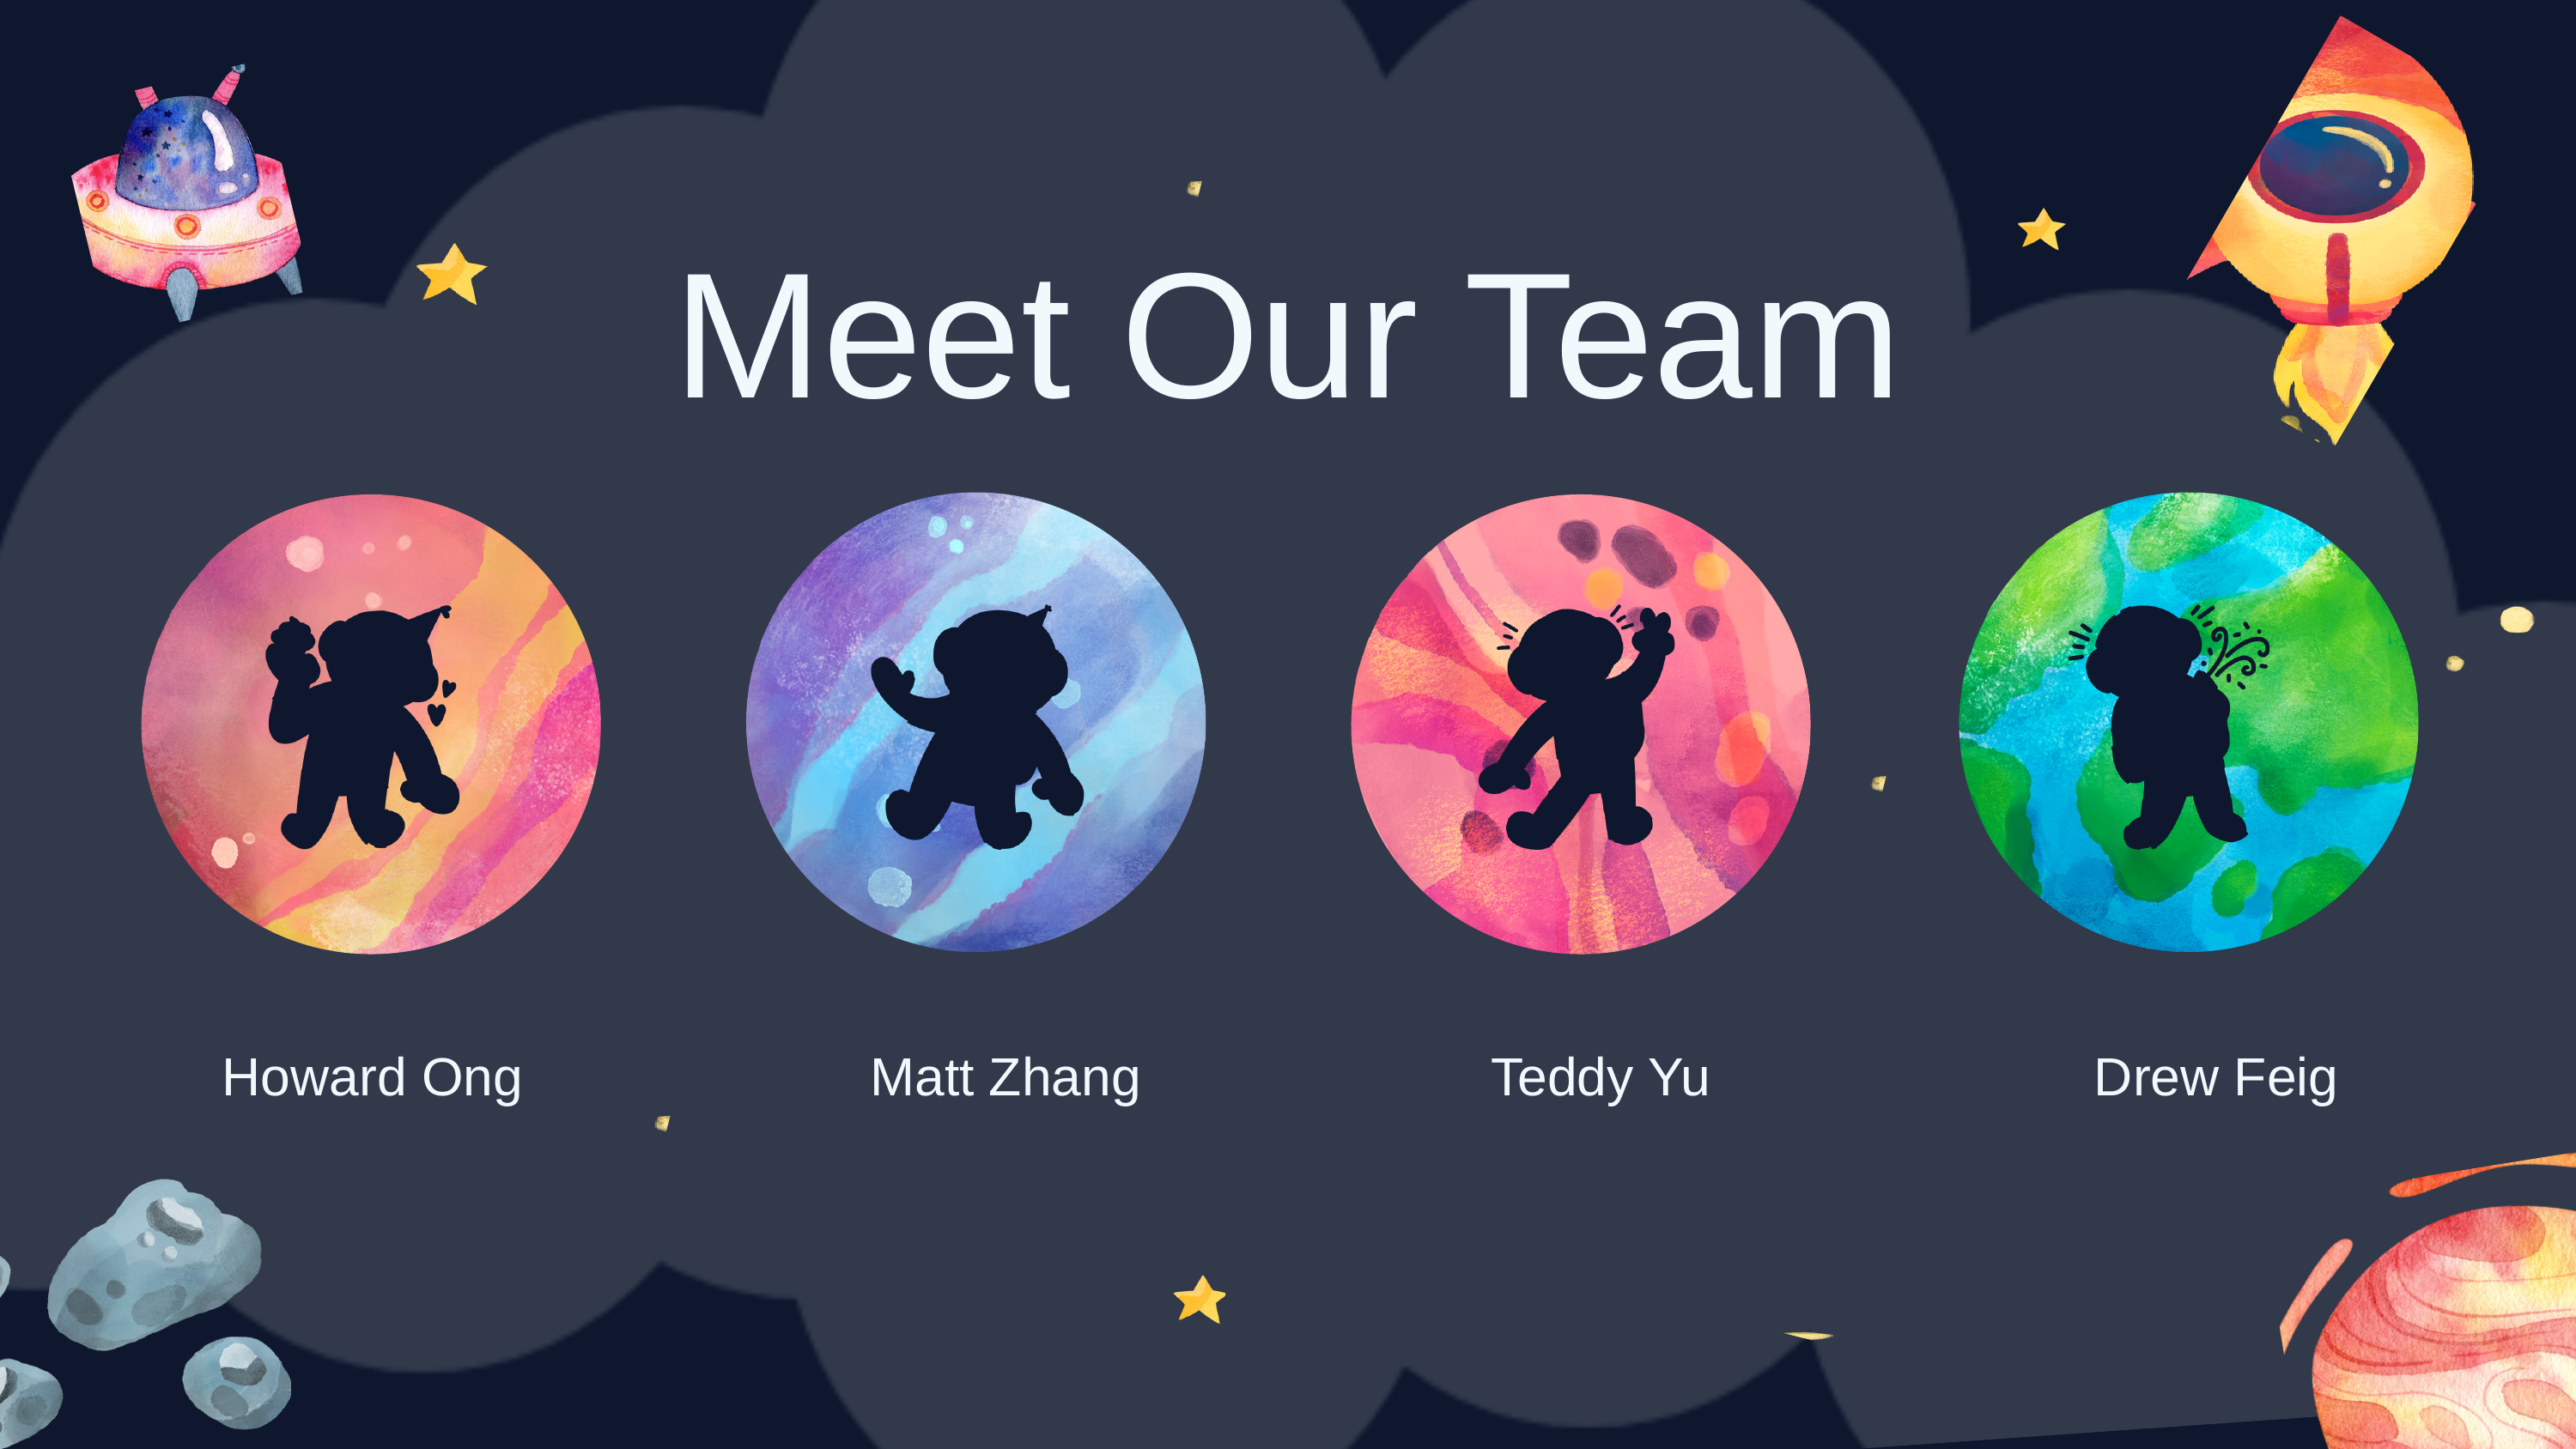

Meet Our Team

Howard Ong
Matt Zhang
Teddy Yu
Drew Feig